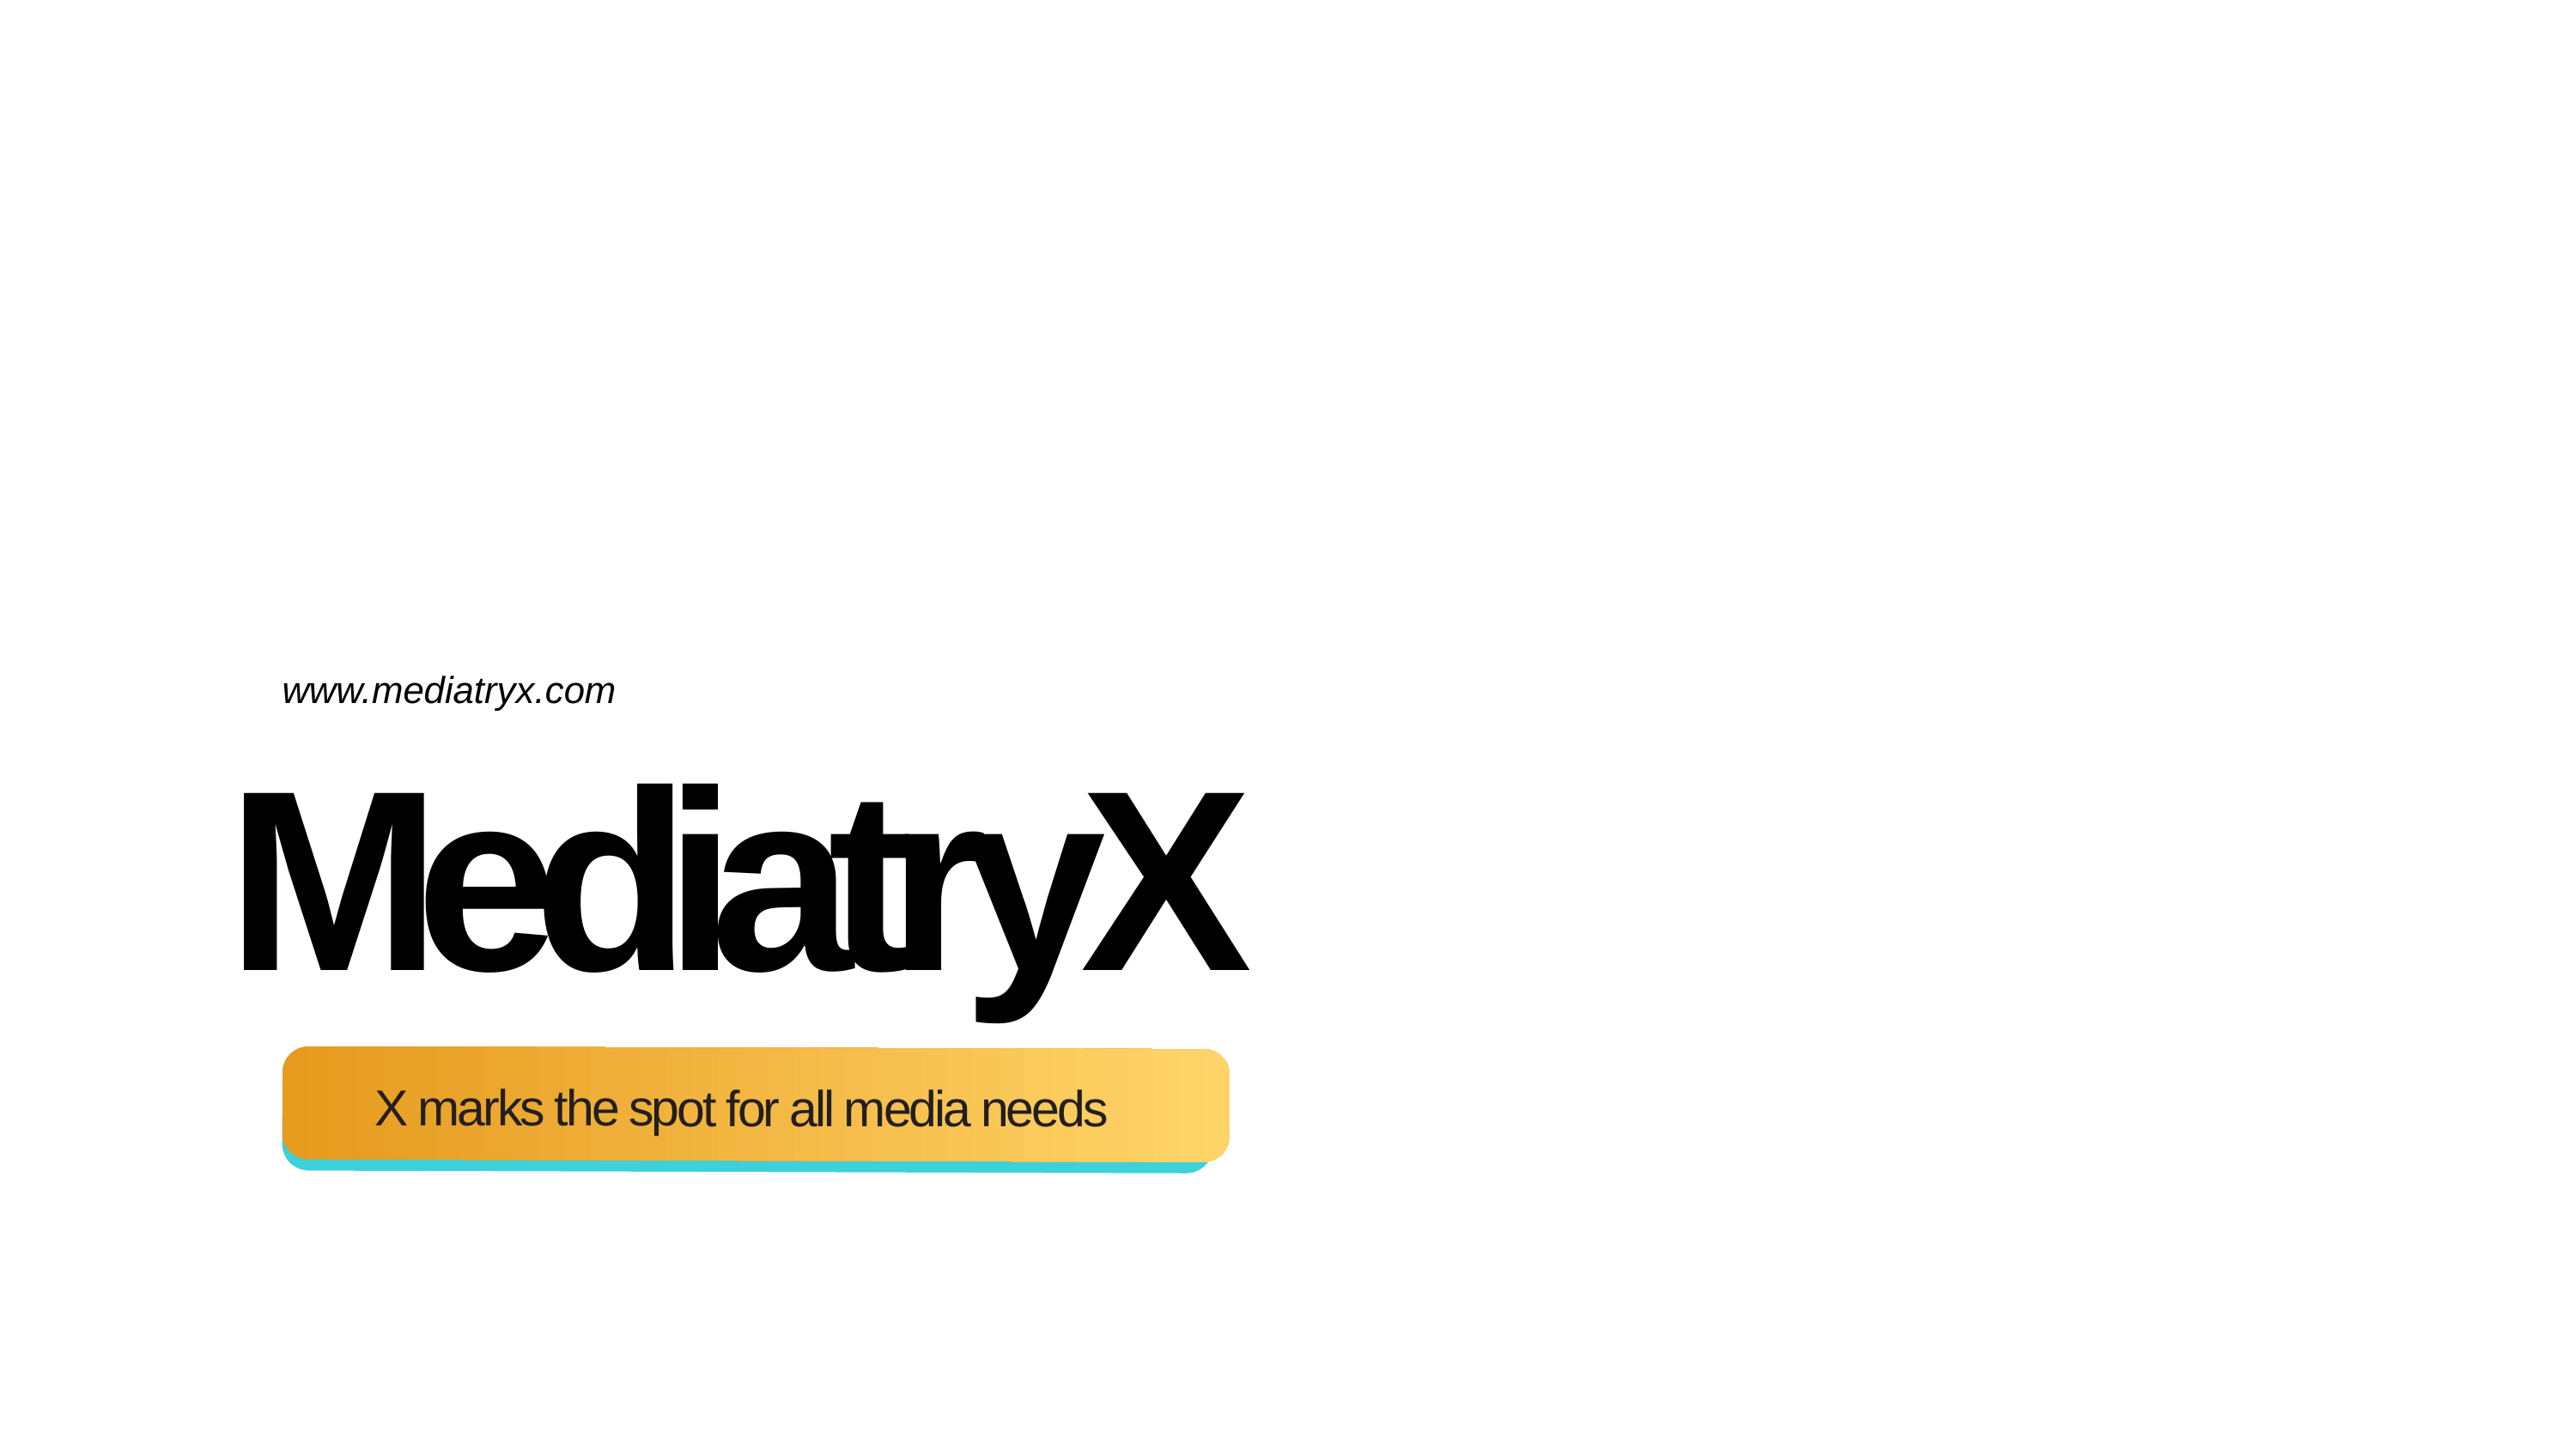

www.mediatryx.com
MediatryX

X marks the spot for all media needs